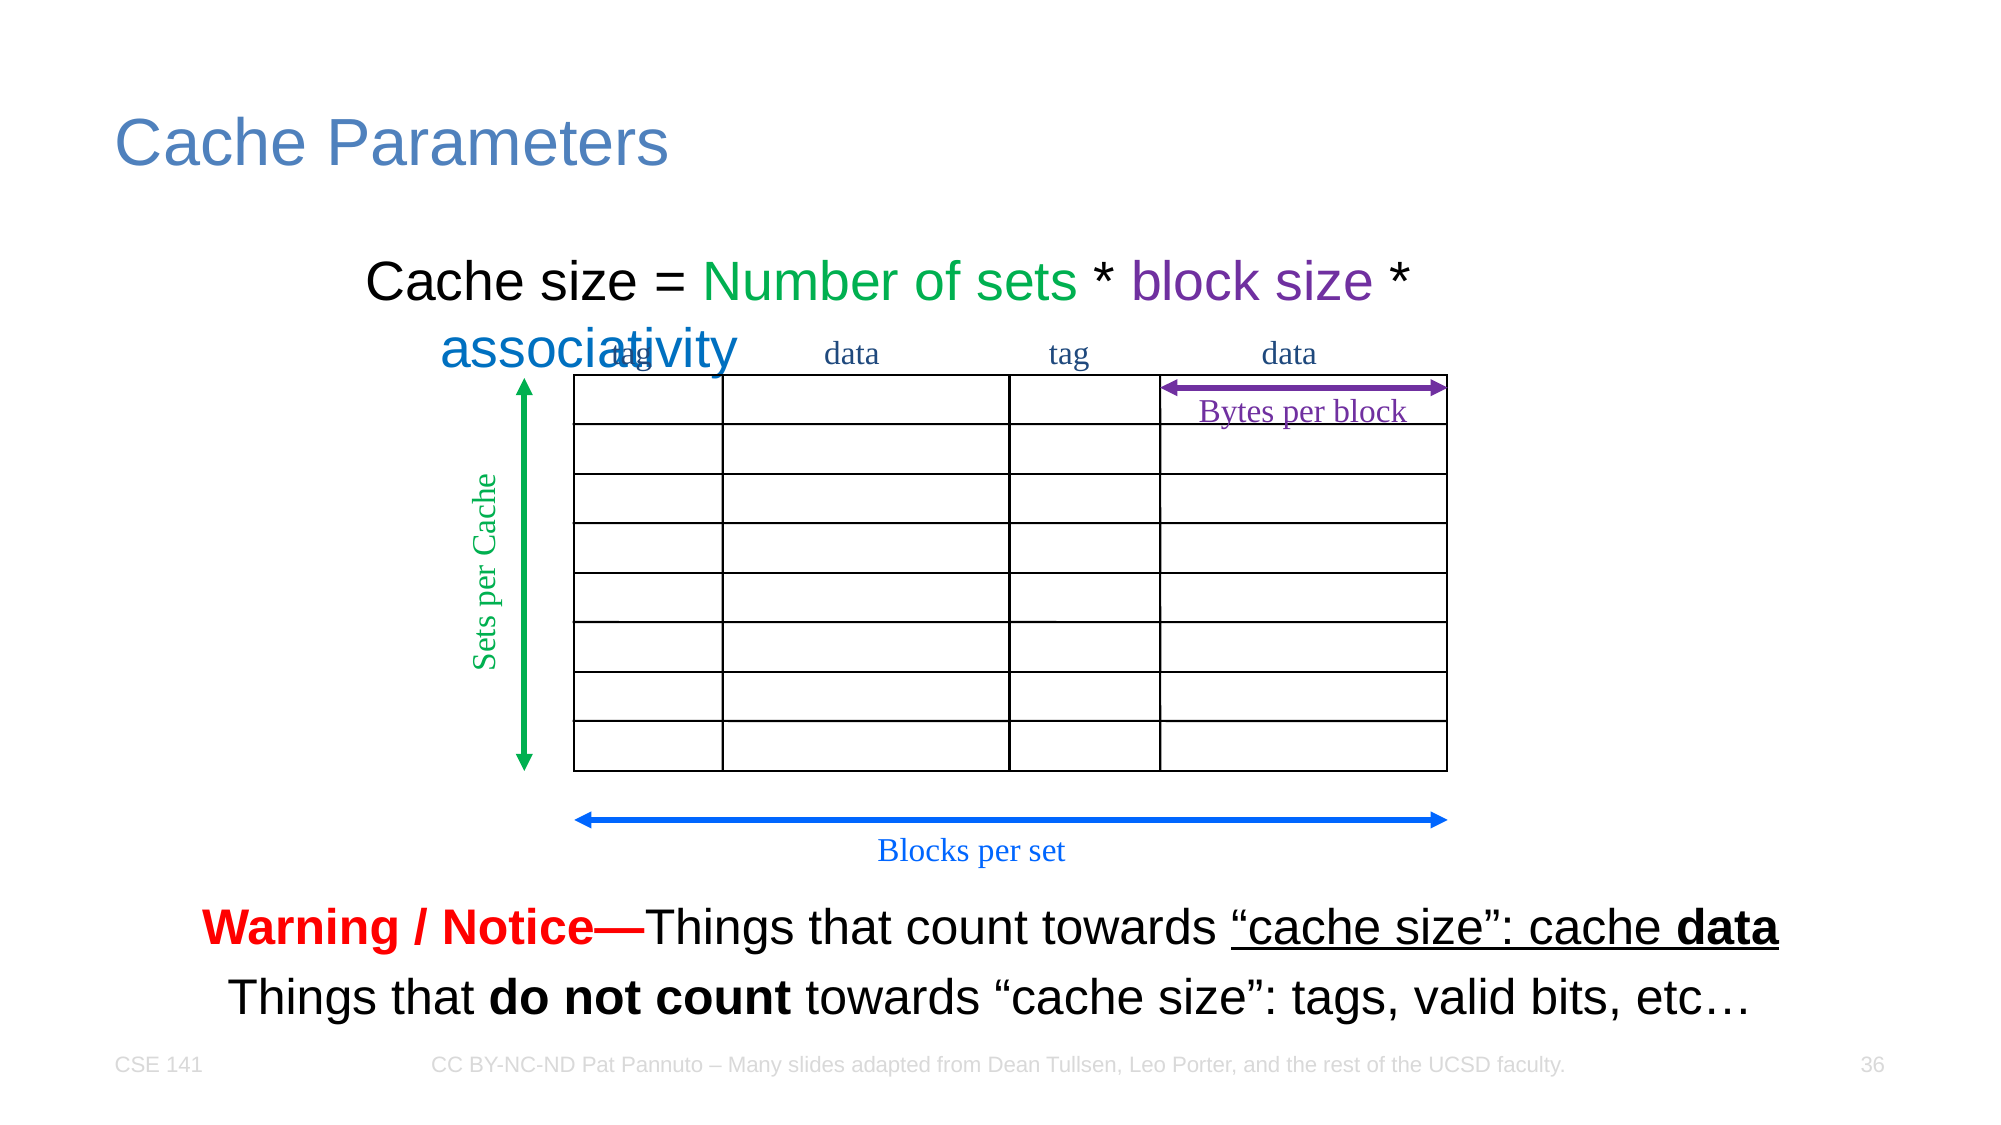

# Cache Parameters
Cache size = Number of sets * block size * associativity

tag
data
tag
data

Bytes per block

Sets per Cache

Blocks per set
Warning / Notice—Things that count towards “cache size”: cache data
Things that do not count towards “cache size”: tags, valid bits, etc…